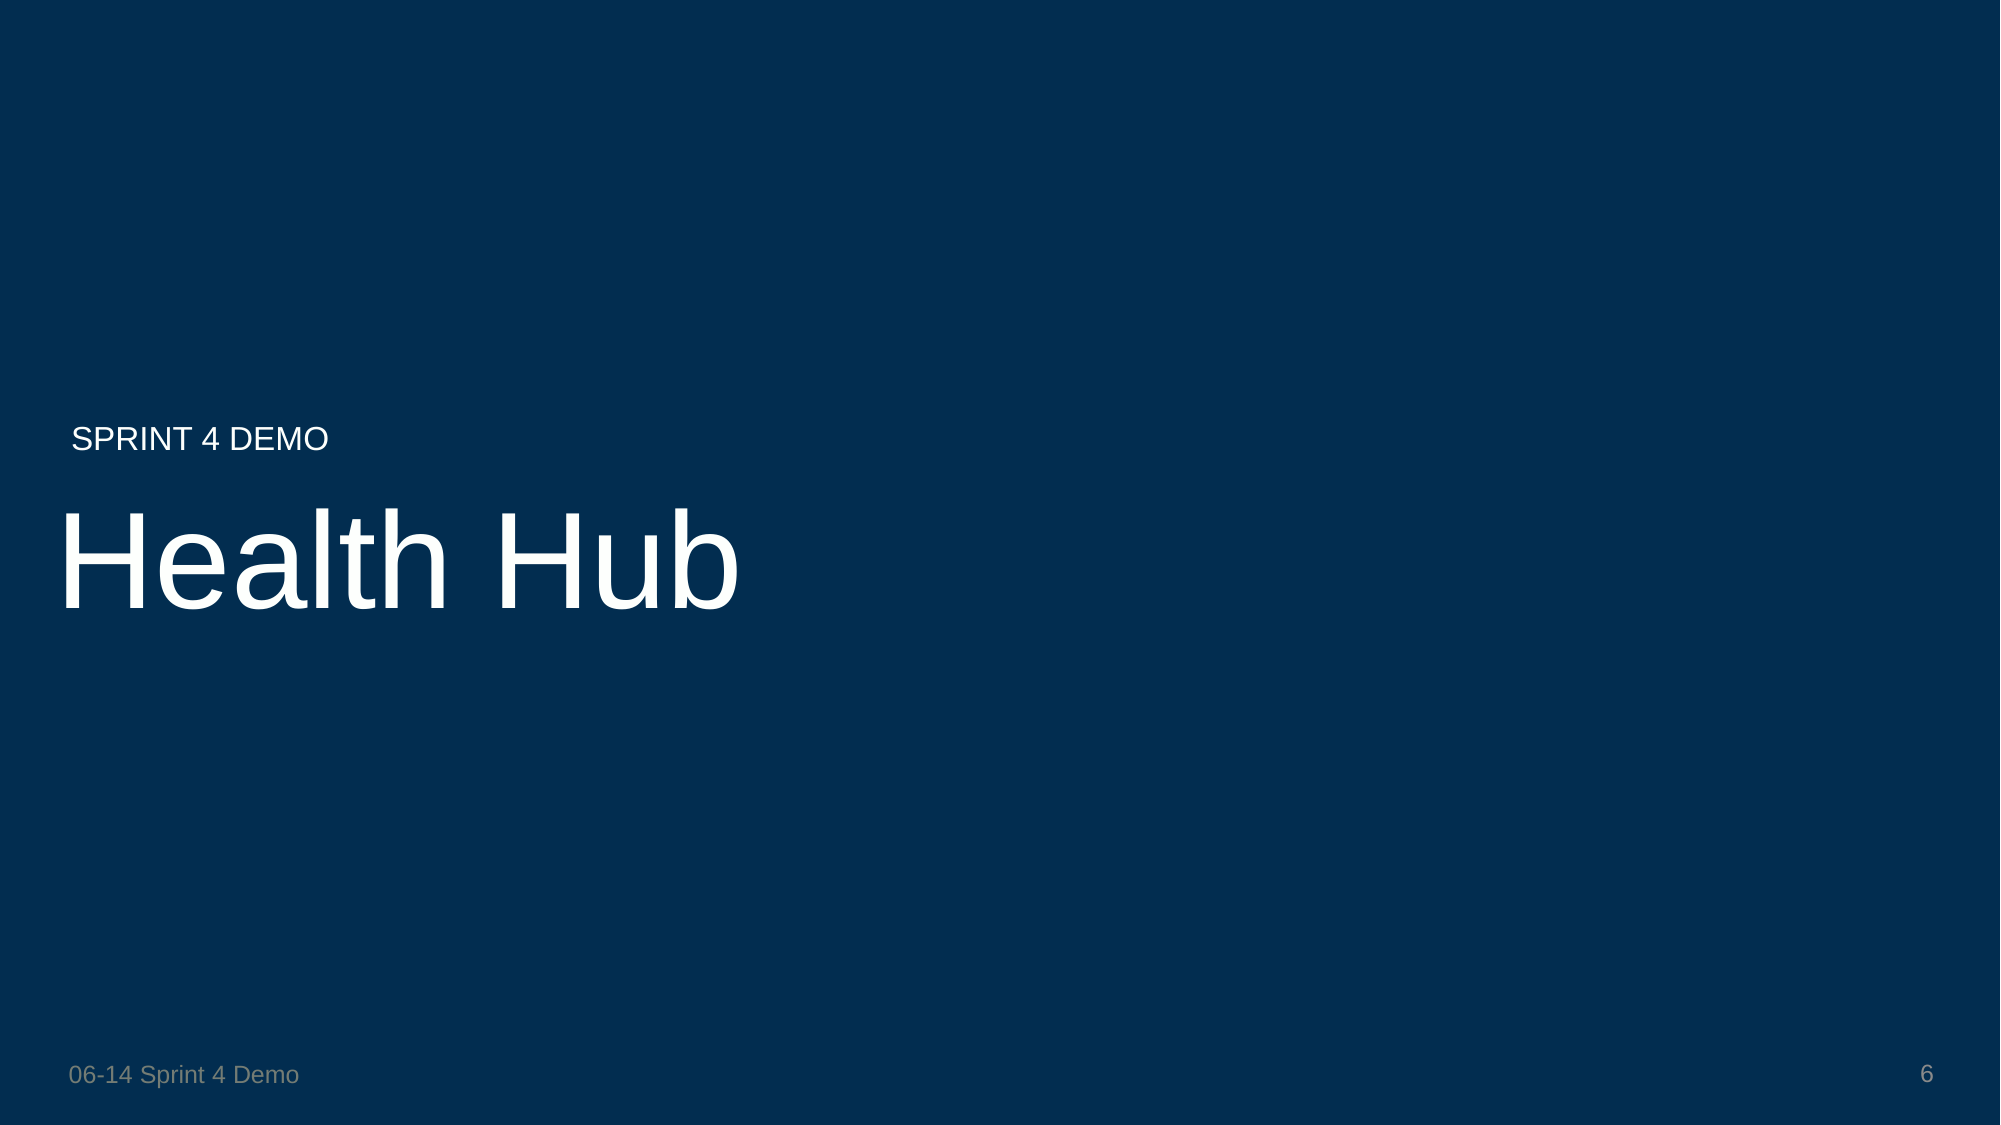

SPRINT 4 DEMO
# Health Hub
6
06-14 Sprint 4 Demo